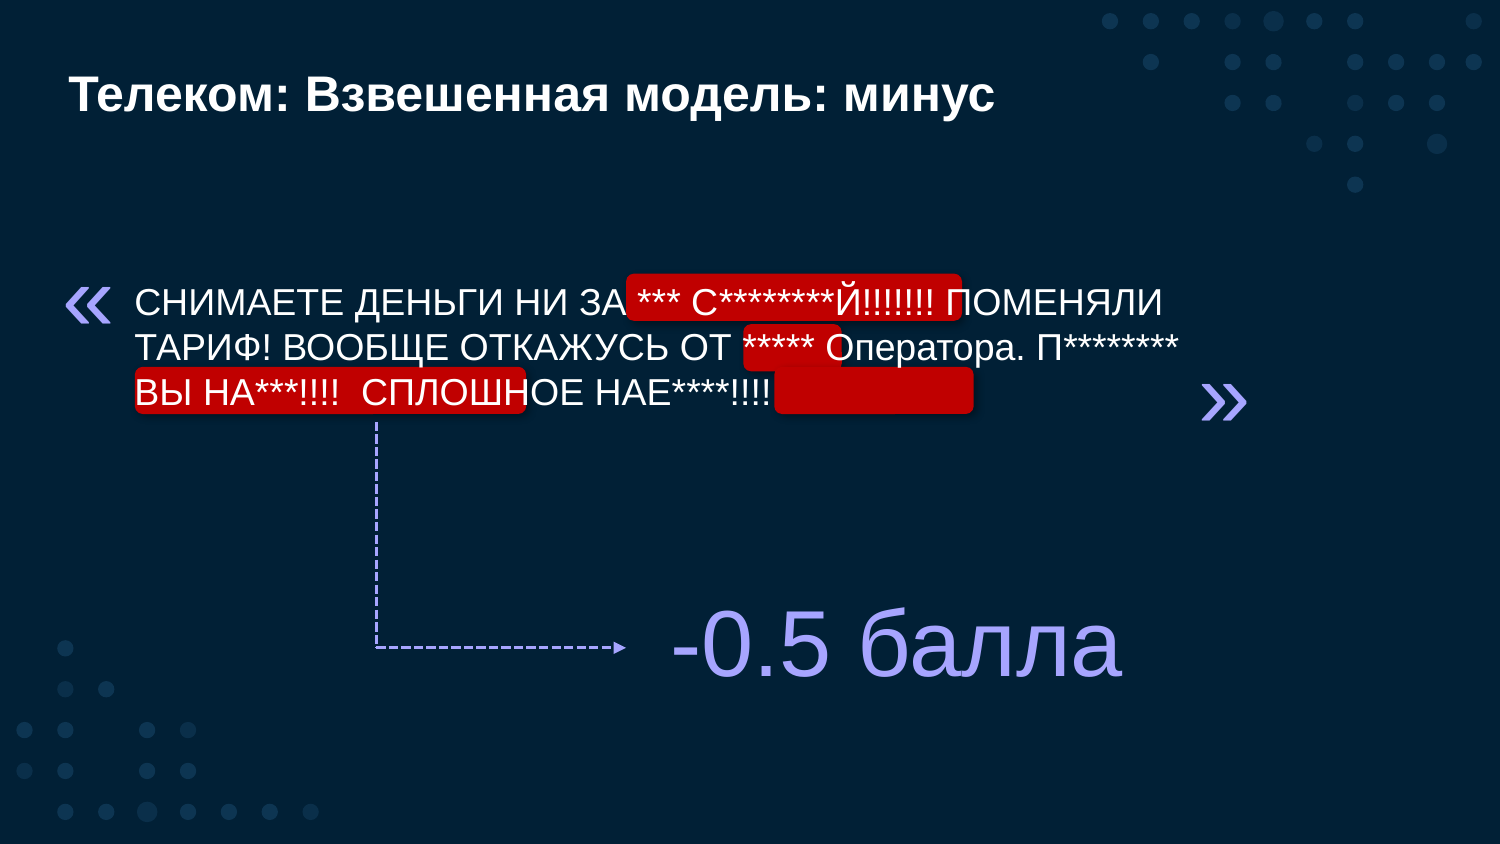

Телеком: Взвешенная модель: минус
«
СНИМАЕТЕ ДЕНЬГИ НИ ЗА *** С********Й!!!!!!! ПОМЕНЯЛИ ТАРИФ! ВООБЩЕ ОТКАЖУСЬ ОТ ***** Оператора. П******** ВЫ НА***!!!!  СПЛОШНОЕ НАЕ****!!!!

»

-0.5 балла